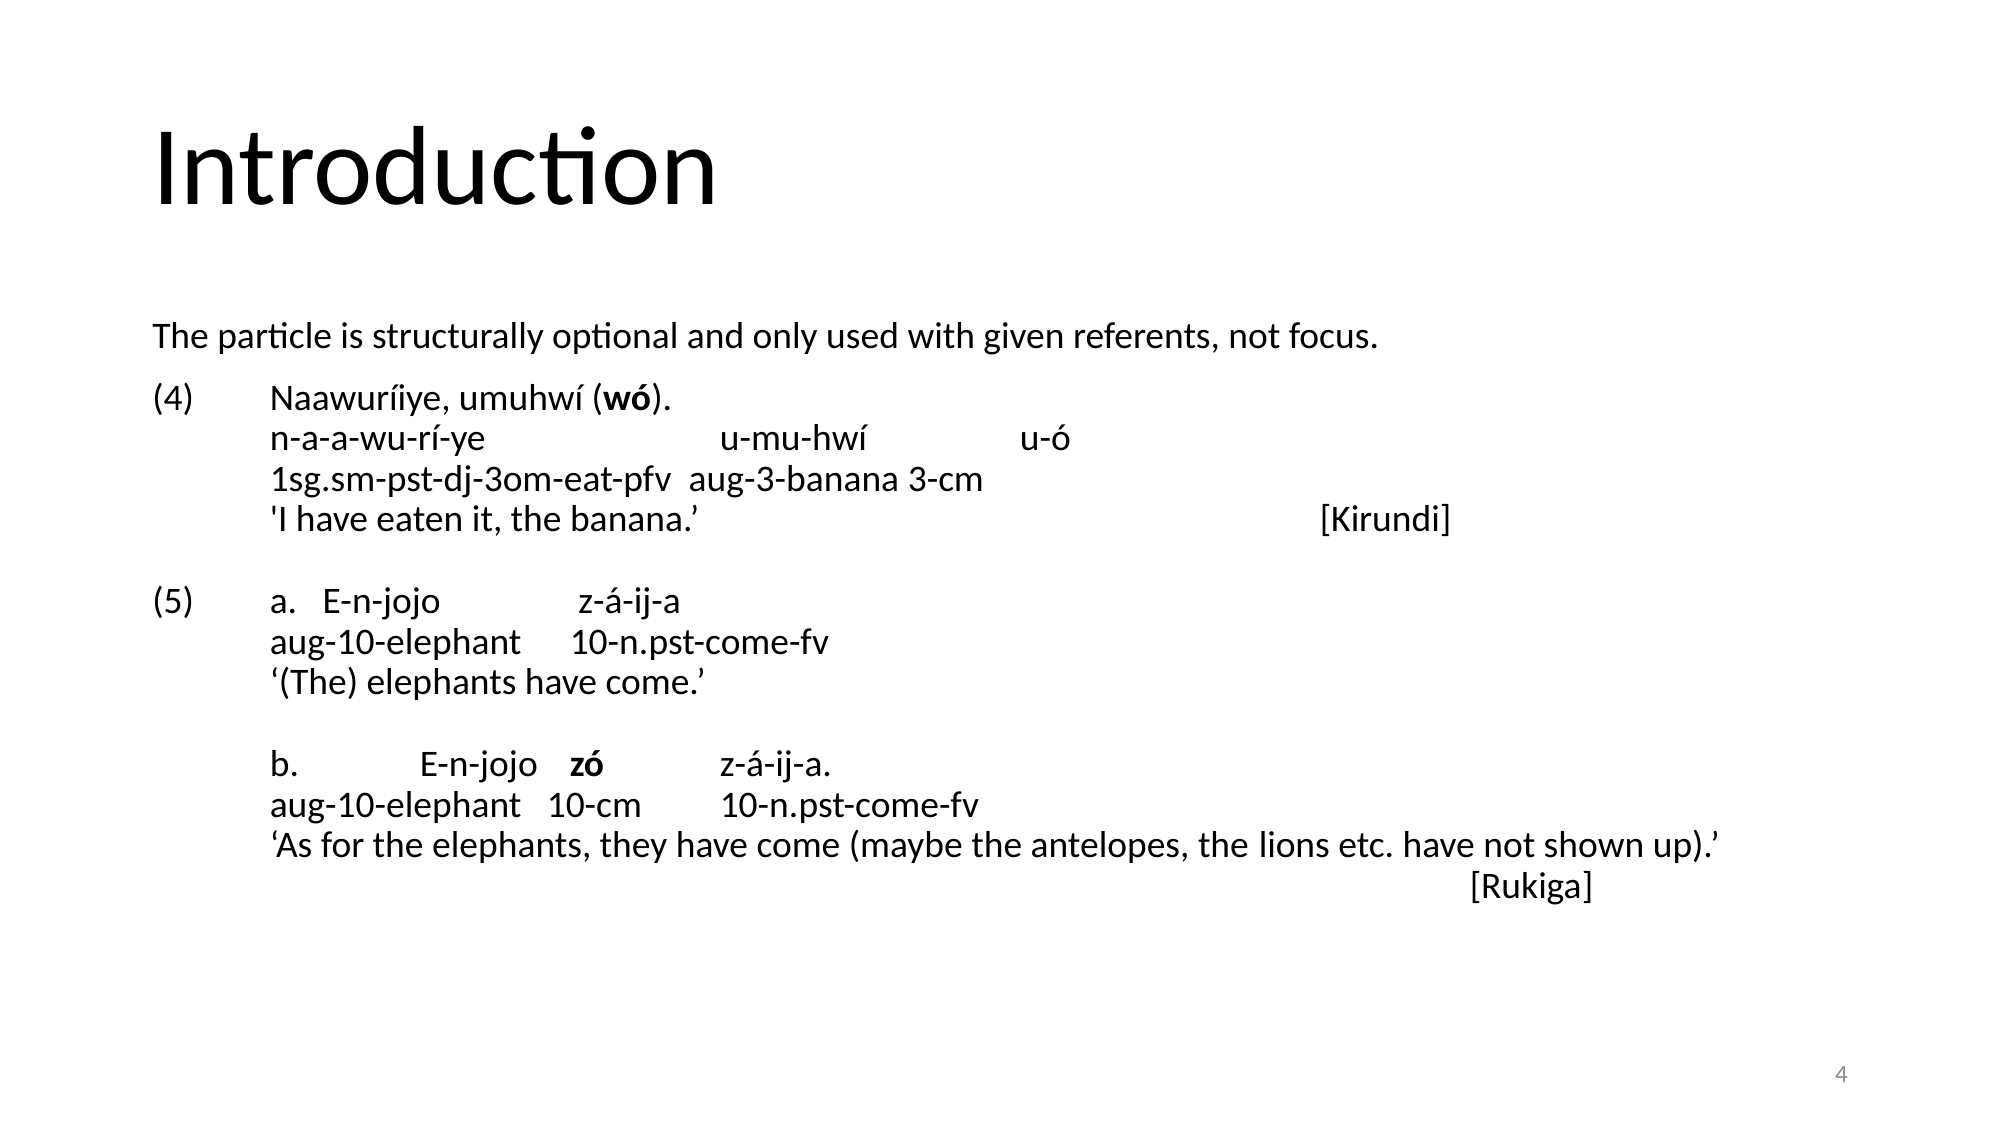

Introduction
The particle is structurally optional and only used with given referents, not focus.
(4)  	Naawuríiye, umuhwí (wó).
n-a-a-wu-rí-ye                    	u-mu-hwí 	u-ó
1sg.sm-pst-dj-3om-eat-pfv  aug-3-banana 3-cm
'I have eaten it, the banana.’ 					[Kirundi]

(5)	a.   E-n-jojo     	 z-á-ij-a
aug-10-elephant	10-n.pst-come-fv
‘(The) elephants have come.’

	b.	E-n-jojo	zó	z-á-ij-a.
aug-10-elephant   10-cm	10-n.pst-come-fv
‘As for the elephants, they have come (maybe the antelopes, the lions etc. have not shown up).’  									[Rukiga]
4